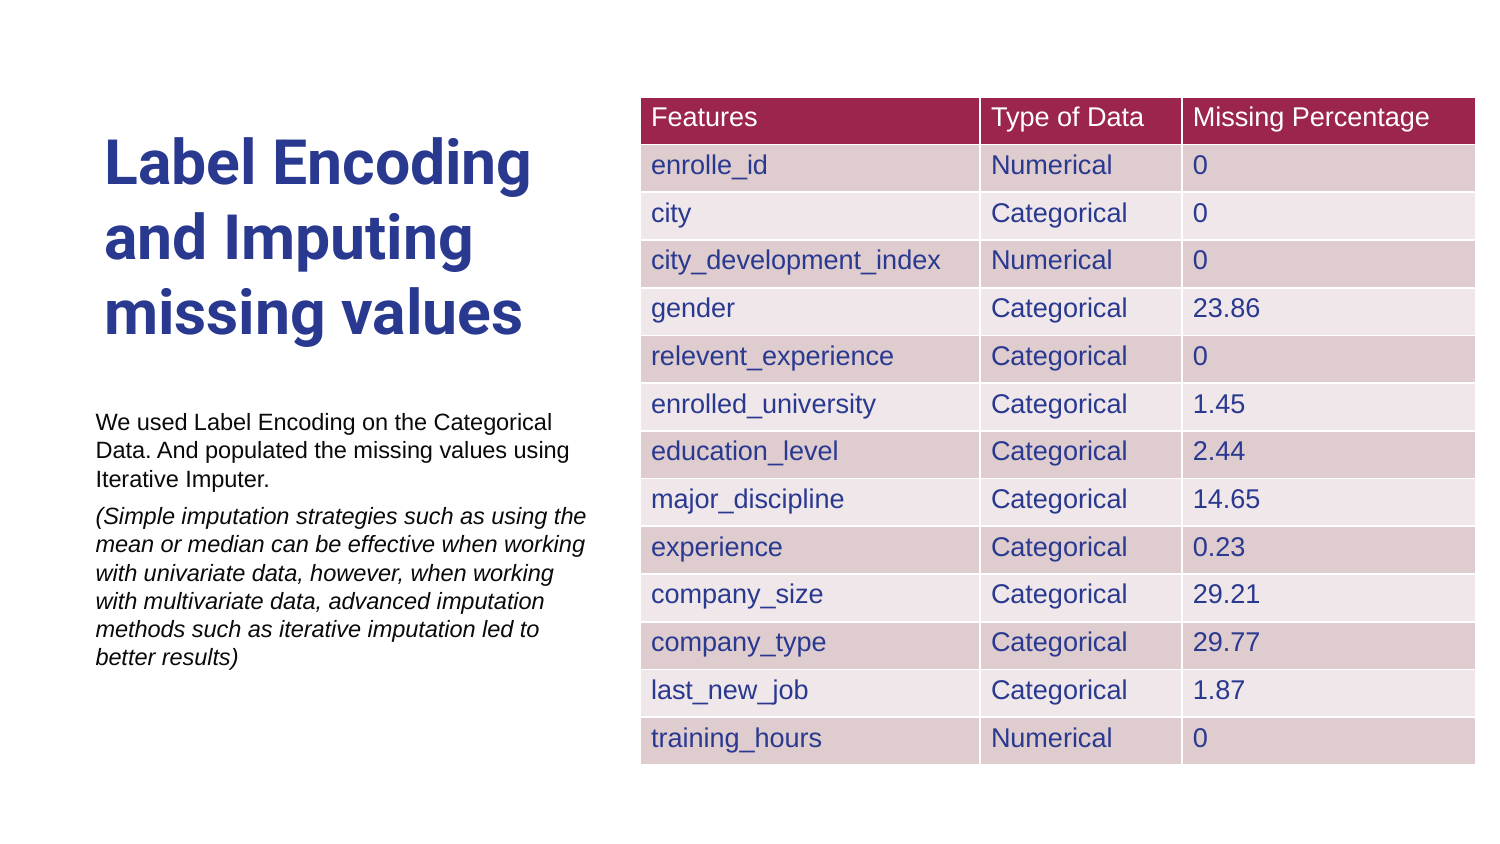

# Label Encoding and Imputing missing values
| Features | Type of Data | Missing Percentage |
| --- | --- | --- |
| enrolle\_id | Numerical | 0 |
| city | Categorical | 0 |
| city\_development\_index | Numerical | 0 |
| gender | Categorical | 23.86 |
| relevent\_experience | Categorical | 0 |
| enrolled\_university | Categorical | 1.45 |
| education\_level | Categorical | 2.44 |
| major\_discipline | Categorical | 14.65 |
| experience | Categorical | 0.23 |
| company\_size | Categorical | 29.21 |
| company\_type | Categorical | 29.77 |
| last\_new\_job | Categorical | 1.87 |
| training\_hours | Numerical | 0 |
We used Label Encoding on the Categorical Data. And populated the missing values using Iterative Imputer.
(Simple imputation strategies such as using the mean or median can be effective when working with univariate data, however, when working with multivariate data, advanced imputation methods such as iterative imputation led to better results)